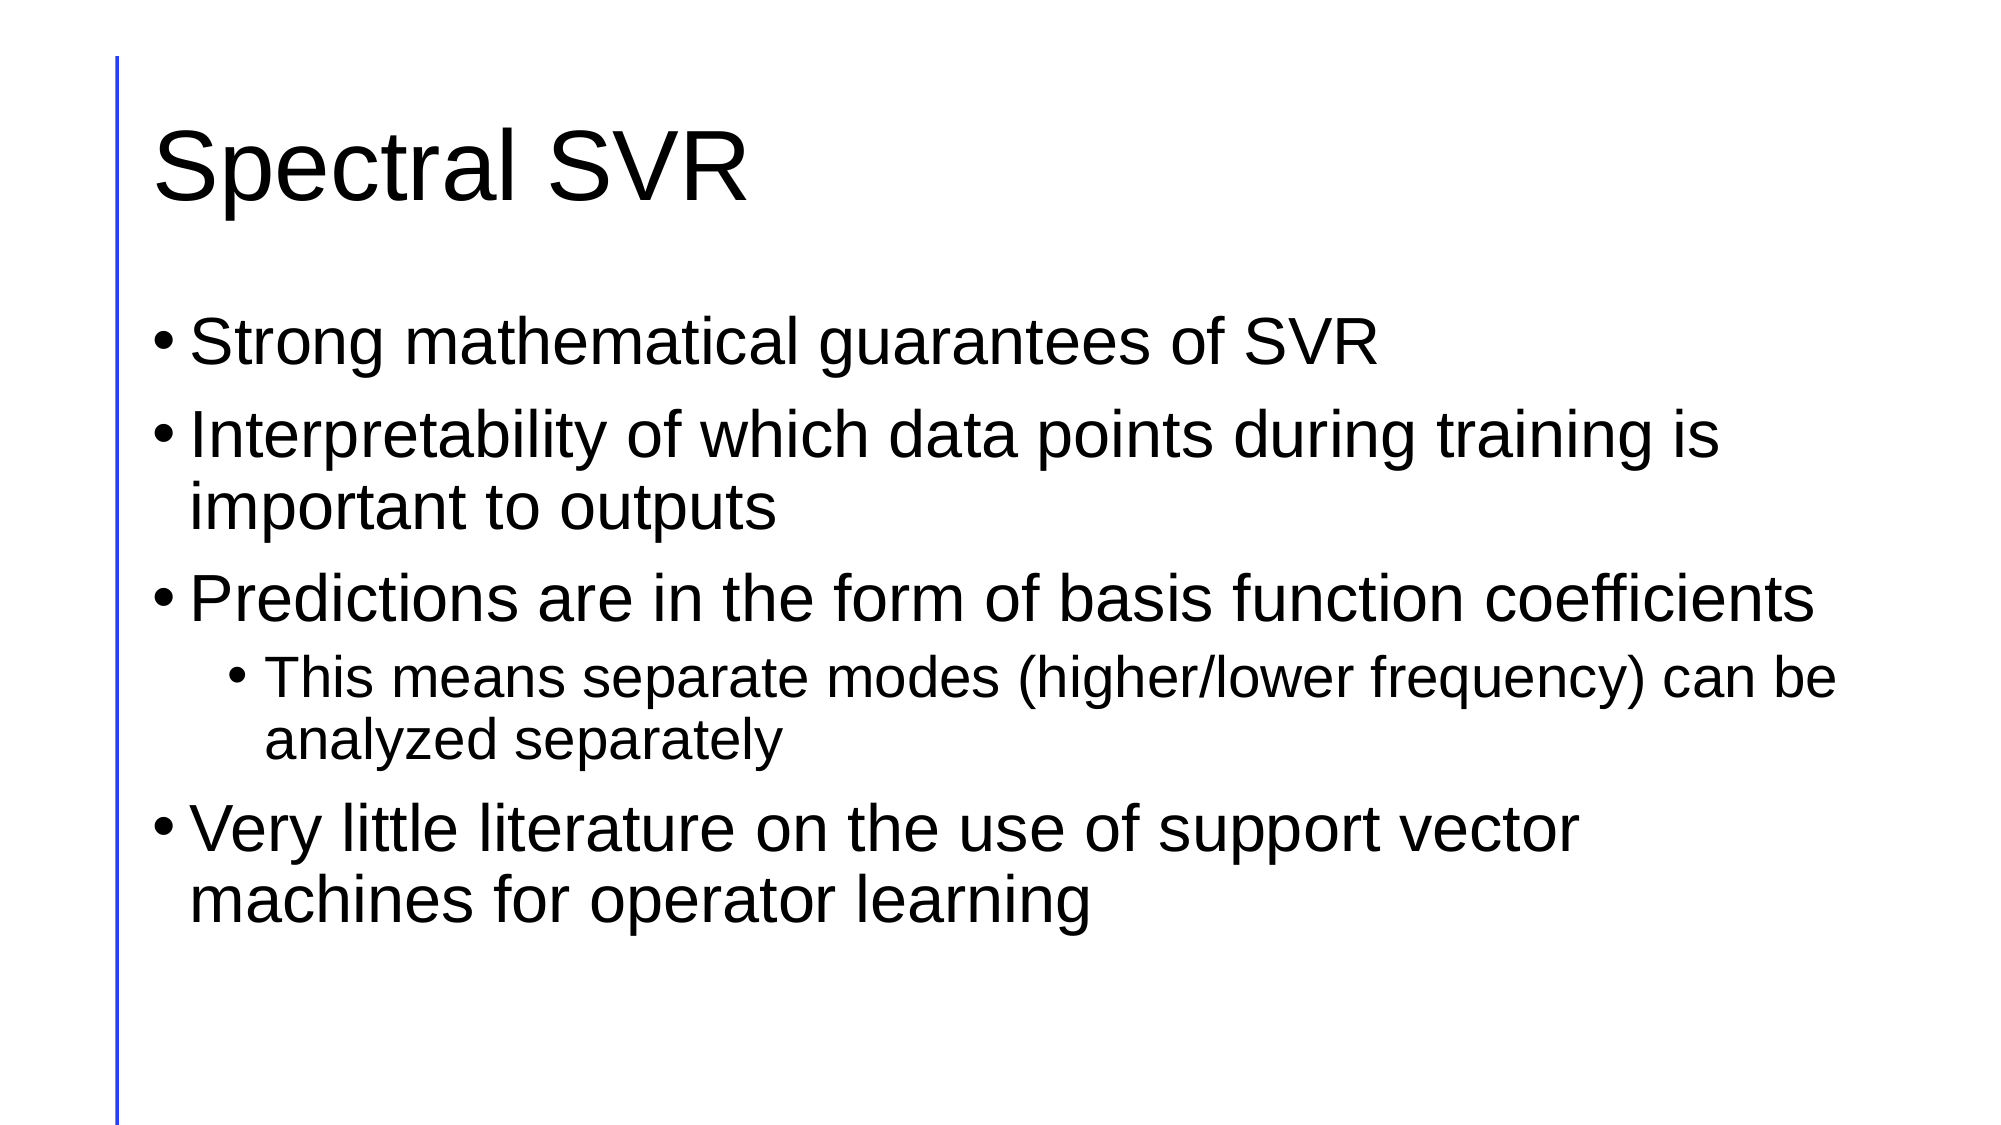

# Spectral SVR
Strong mathematical guarantees of SVR
Interpretability of which data points during training is important to outputs
Predictions are in the form of basis function coefficients
This means separate modes (higher/lower frequency) can be analyzed separately
Very little literature on the use of support vector machines for operator learning